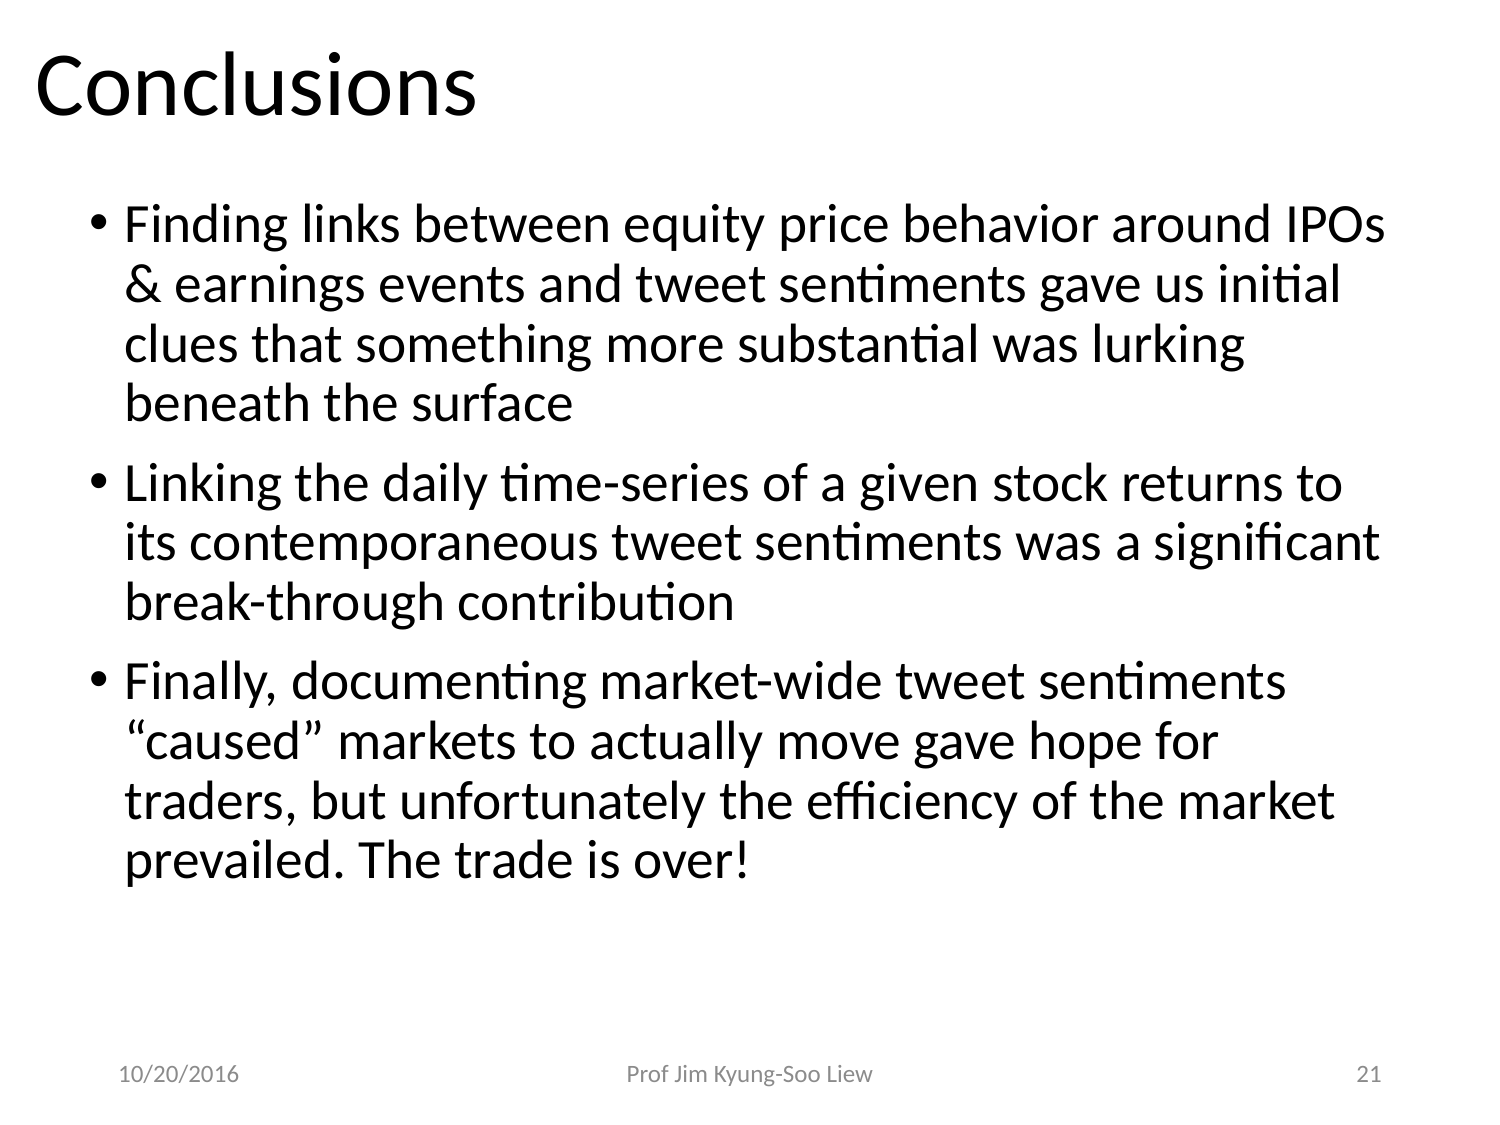

# Conclusions
Finding links between equity price behavior around IPOs & earnings events and tweet sentiments gave us initial clues that something more substantial was lurking beneath the surface
Linking the daily time-series of a given stock returns to its contemporaneous tweet sentiments was a significant break-through contribution
Finally, documenting market-wide tweet sentiments “caused” markets to actually move gave hope for traders, but unfortunately the efficiency of the market prevailed. The trade is over!

10/20/2016
Prof Jim Kyung-Soo Liew
21